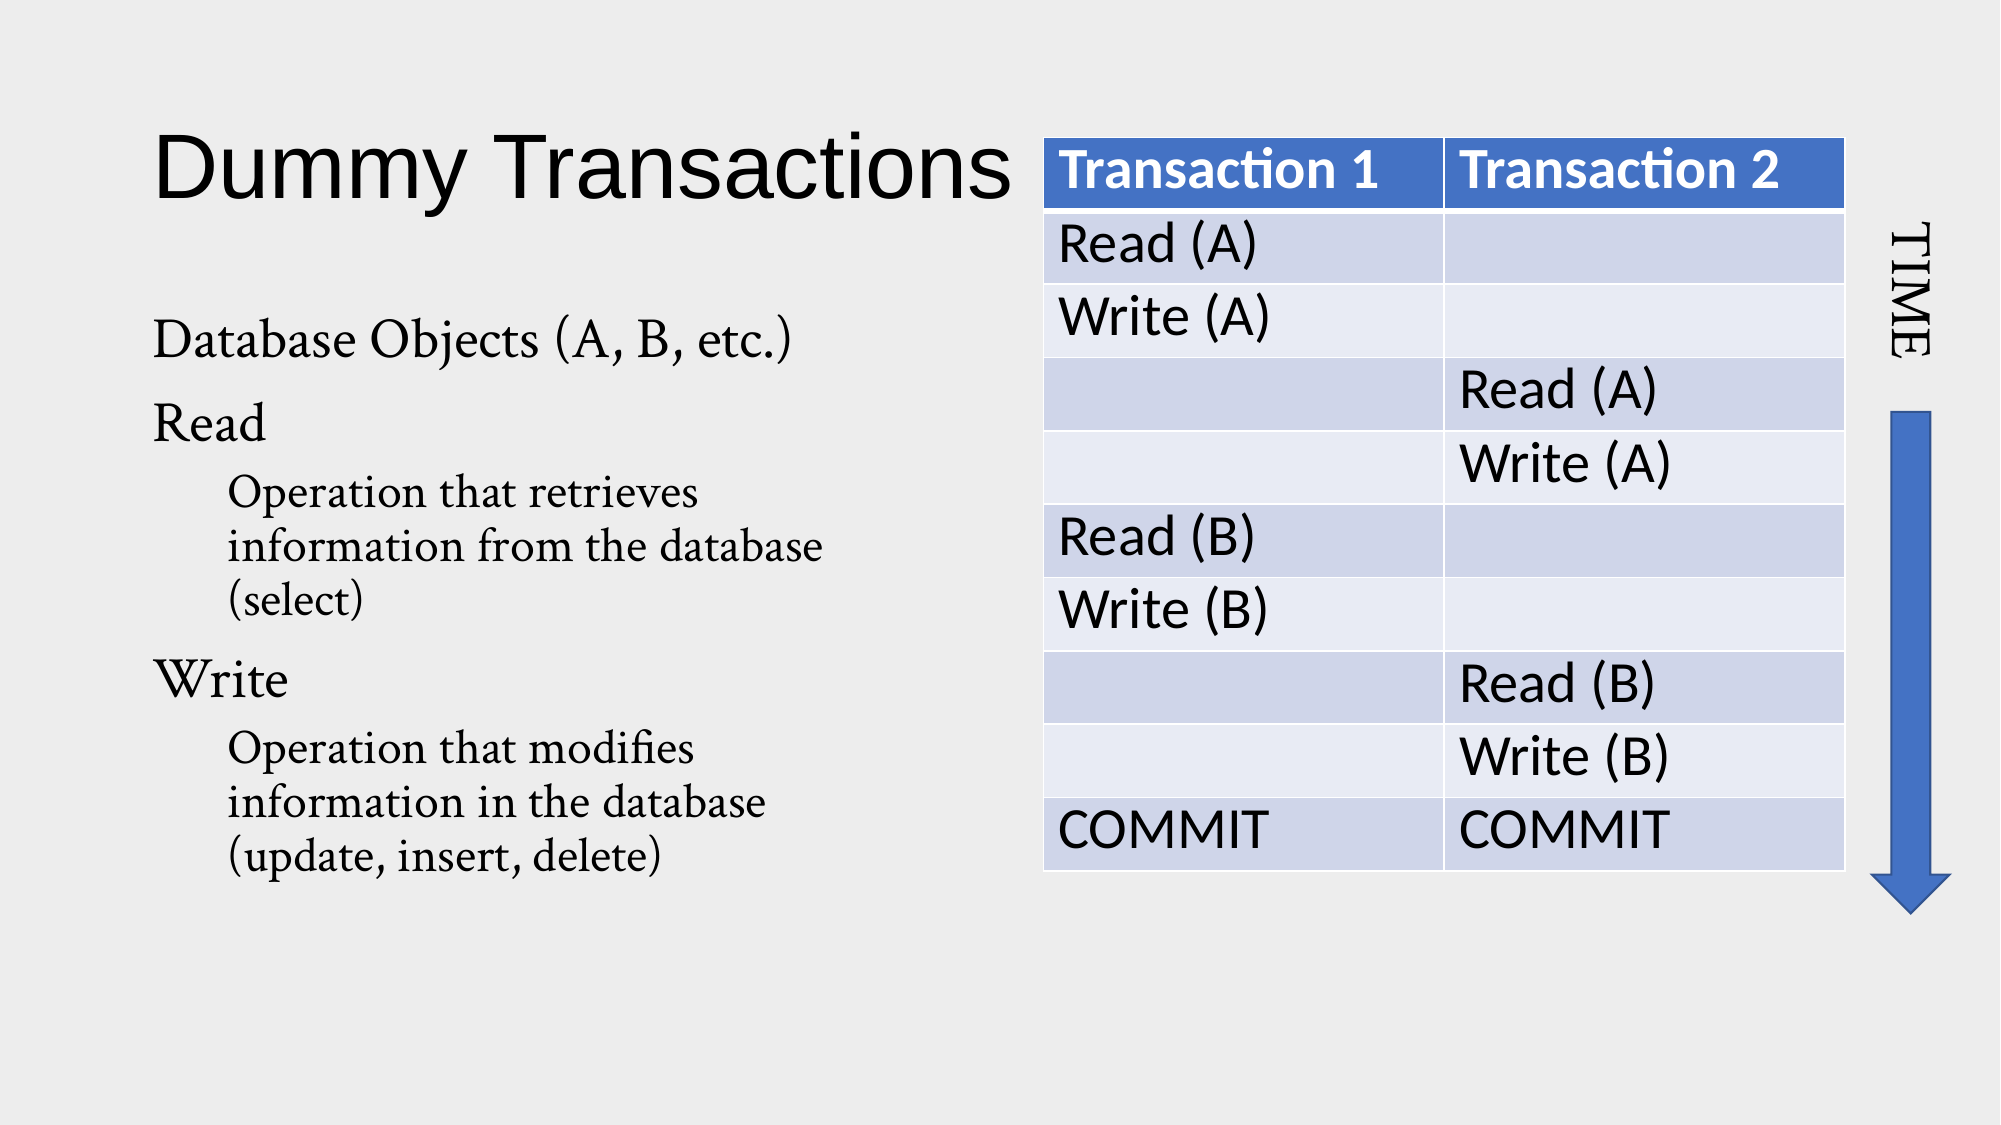

# Dummy Transactions
| Transaction 1 | Transaction 2 |
| --- | --- |
| Read (A) |  |
| Write (A) |  |
|  | Read (A) |
|  | Write (A) |
| Read (B) |  |
| Write (B) |  |
|  | Read (B) |
|  | Write (B) |
| COMMIT | COMMIT |
TIME
Database Objects (A, B, etc.)
Read
Operation that retrieves information from the database (select)
Write
Operation that modifies information in the database (update, insert, delete)